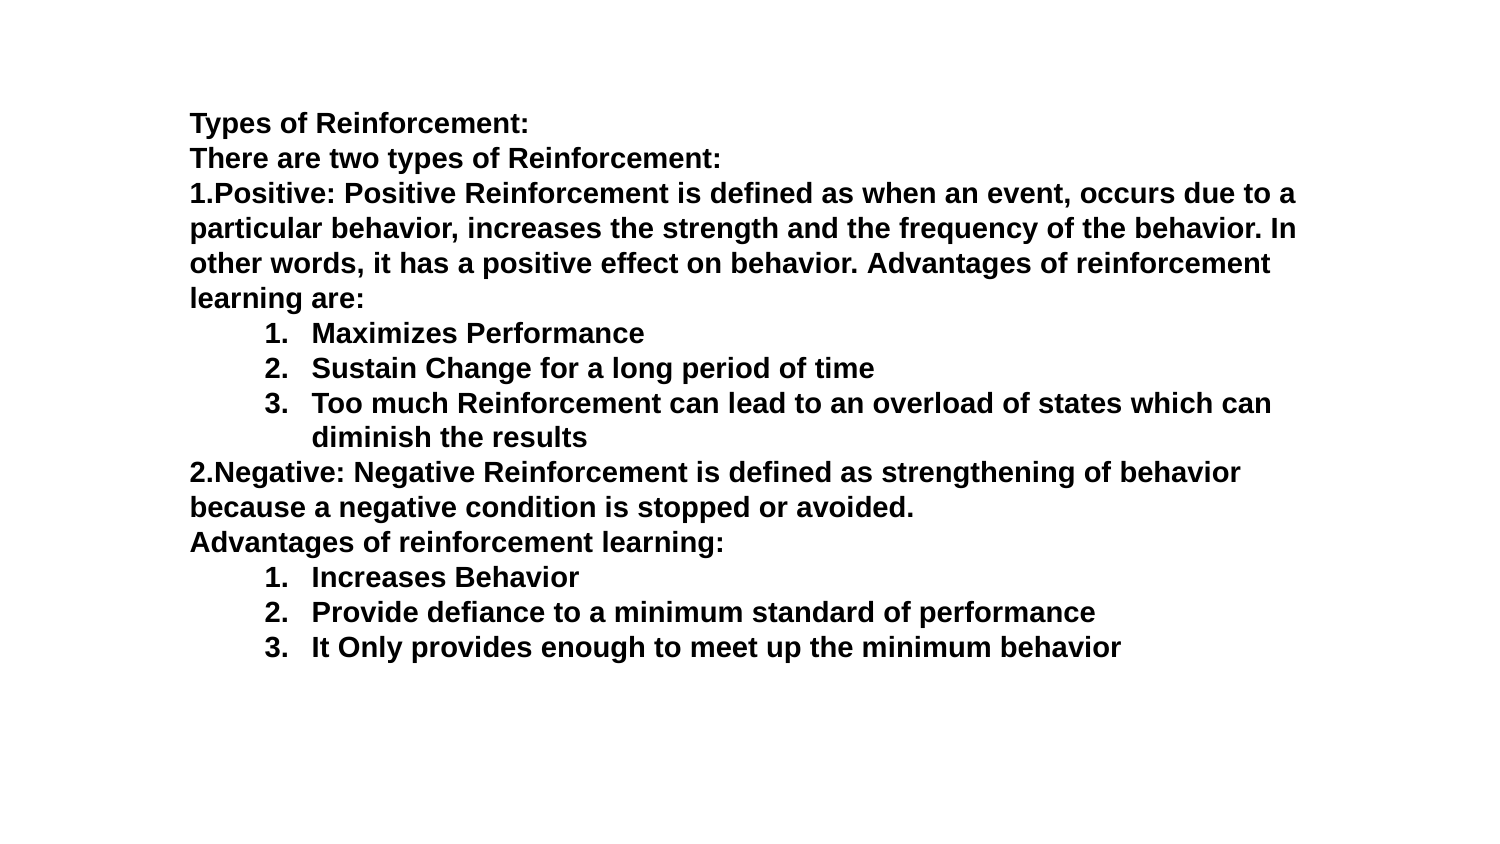

Types of Reinforcement:
There are two types of Reinforcement:
Positive: Positive Reinforcement is defined as when an event, occurs due to a particular behavior, increases the strength and the frequency of the behavior. In other words, it has a positive effect on behavior. Advantages of reinforcement learning are:
Maximizes Performance
Sustain Change for a long period of time
Too much Reinforcement can lead to an overload of states which can diminish the results
Negative: Negative Reinforcement is defined as strengthening of behavior because a negative condition is stopped or avoided. 
Advantages of reinforcement learning:
Increases Behavior
Provide defiance to a minimum standard of performance
It Only provides enough to meet up the minimum behavior